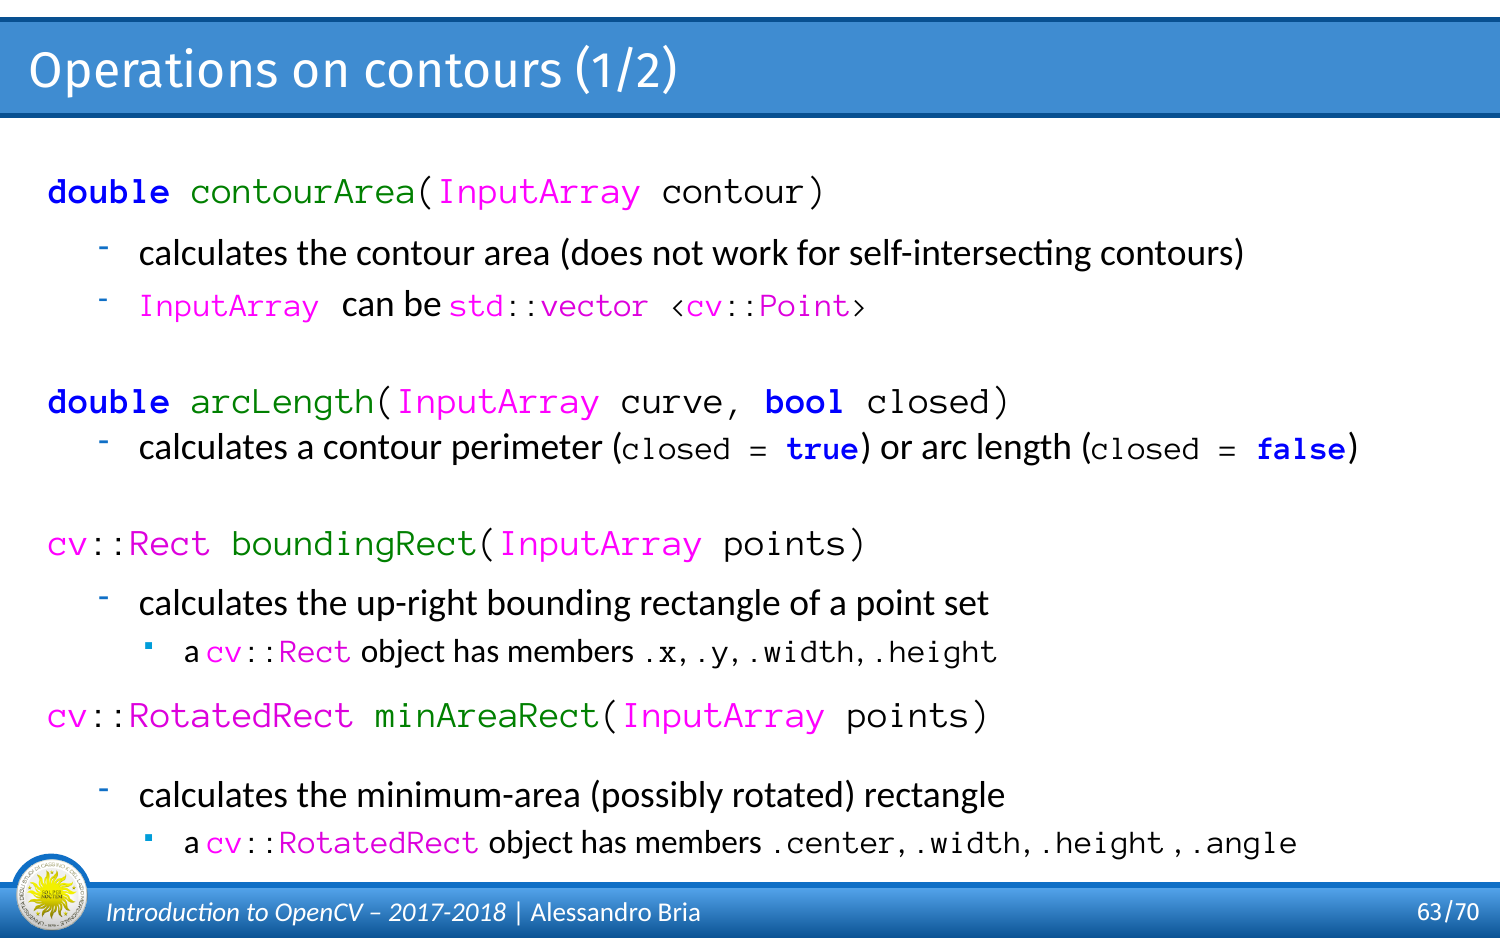

# Operations on contours (1/2)
double contourArea(InputArray contour)
calculates the contour area (does not work for self-intersecting contours)
InputArray can be std::vector <cv::Point>

calculates a contour perimeter (closed = true) or arc length (closed = false)

calculates the up-right bounding rectangle of a point set
a cv::Rect object has members .x, .y, .width, .height

calculates the minimum-area (possibly rotated) rectangle
a cv::RotatedRect object has members .center, .width, .height , .angle

double arcLength(InputArray curve, bool closed)
cv::Rect boundingRect(InputArray points)
cv::RotatedRect minAreaRect(InputArray points)